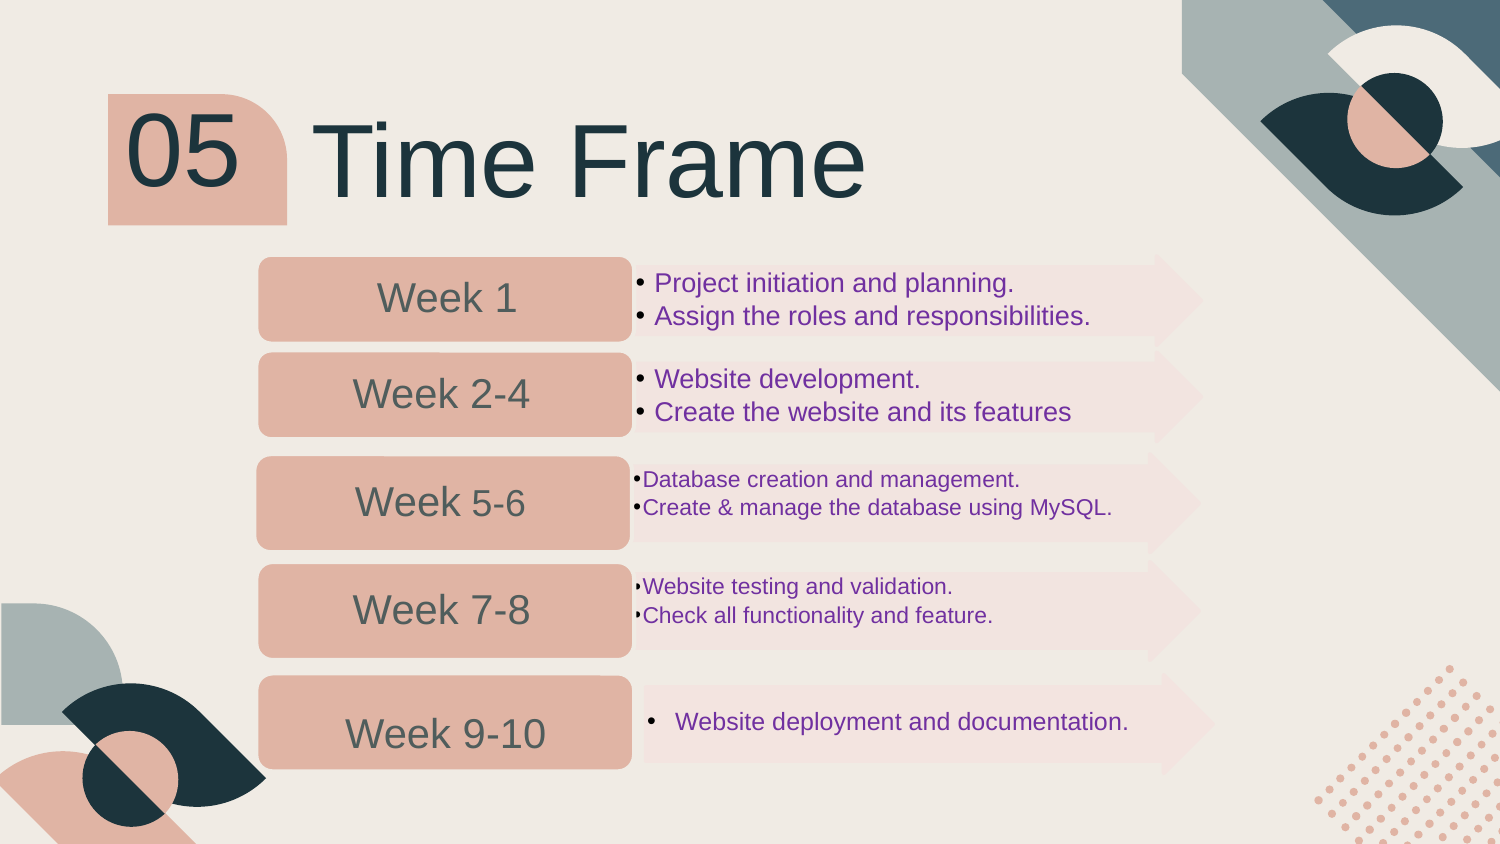

05

# Time Frame
Project initiation and planning.
Assign the roles and responsibilities.
Week 1
Website development.
Create the website and its features
Week 2-4

Database creation and management.
Create & manage the database using MySQL.
Week 5-6
Website testing and validation.
Check all functionality and feature.
Week 7-8

Week 9-10

Website deployment and documentation.